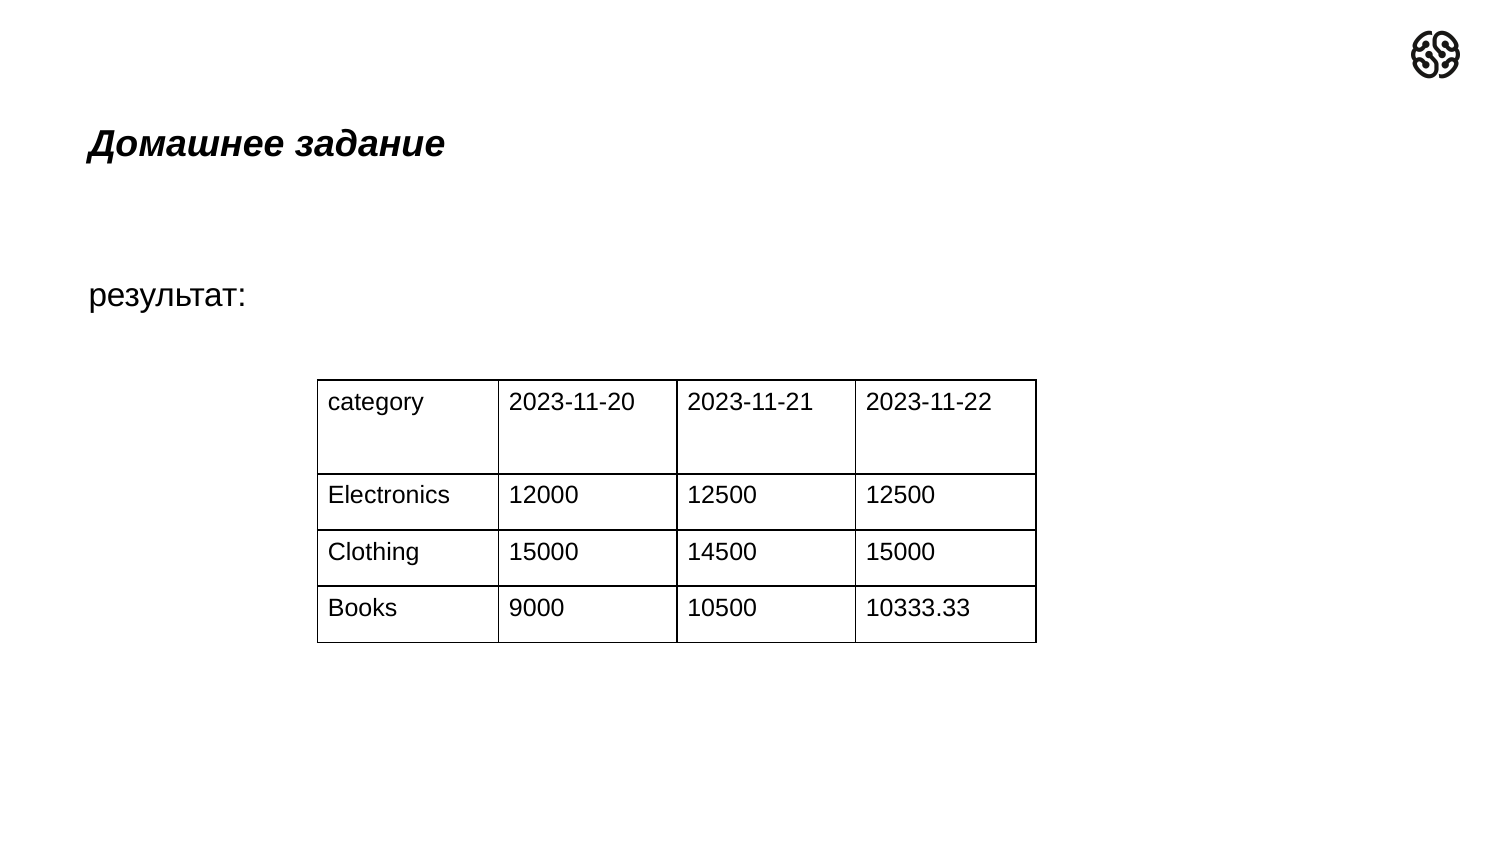

Домашнее задание
результат:
| category | 2023-11-20 | 2023-11-21 | 2023-11-22 |
| --- | --- | --- | --- |
| Electronics | 12000 | 12500 | 12500 |
| Clothing | 15000 | 14500 | 15000 |
| Books | 9000 | 10500 | 10333.33 |